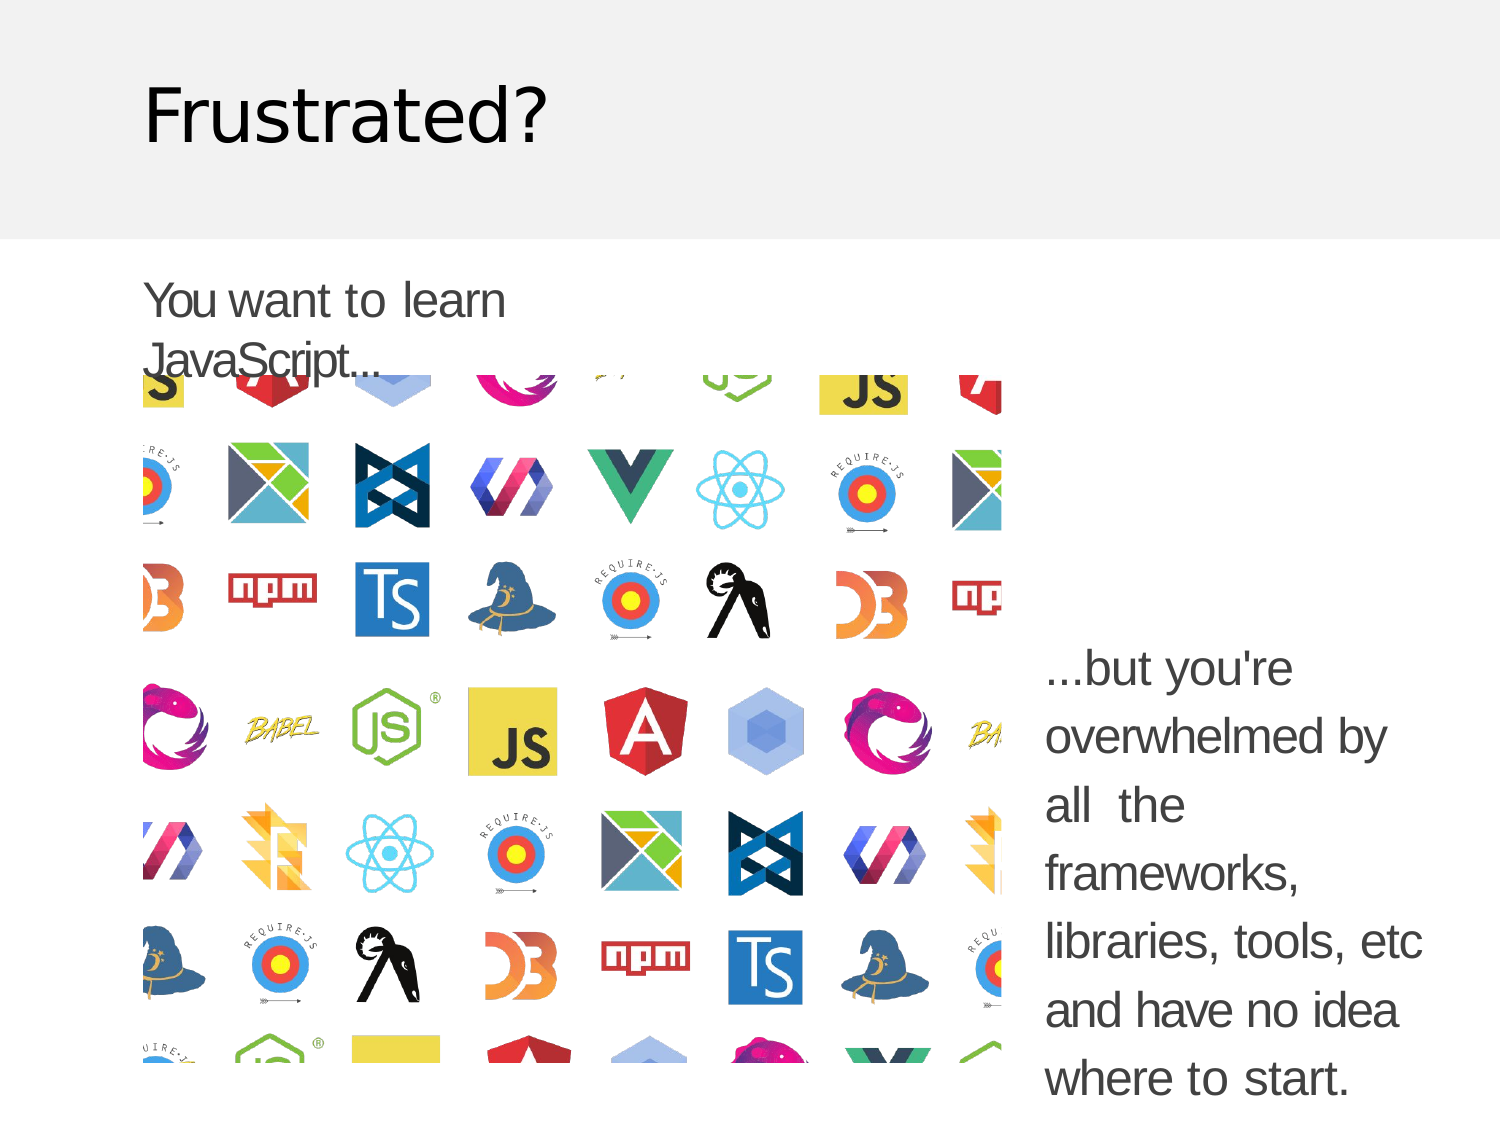

# Frustrated?
You want to learn JavaScript...

...but you're  overwhelmed by all  the frameworks,  libraries, tools, etc  and have no idea  where to start.